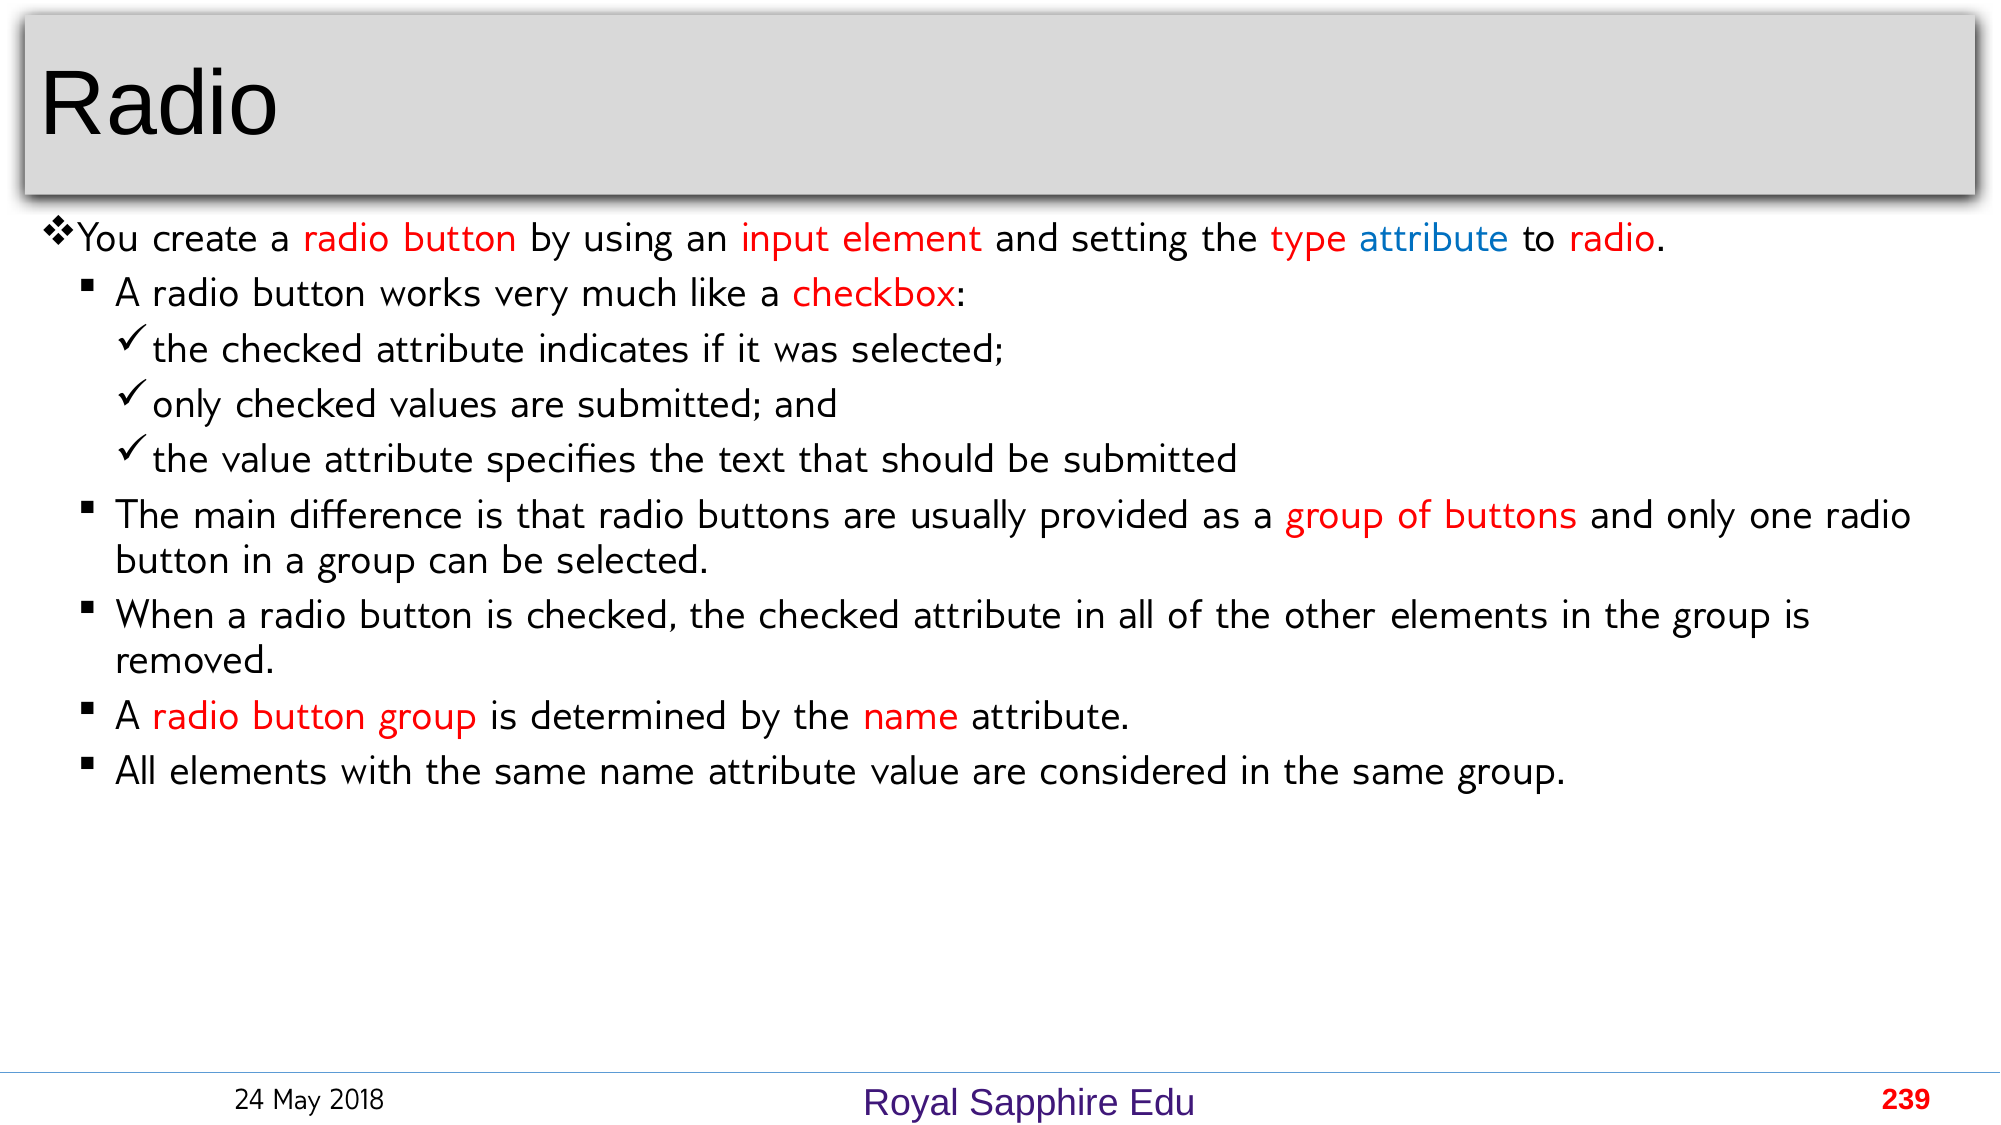

# Radio
You create a radio button by using an input element and setting the type attribute to radio.
A radio button works very much like a checkbox:
the checked attribute indicates if it was selected;
only checked values are submitted; and
the value attribute specifies the text that should be submitted
The main difference is that radio buttons are usually provided as a group of buttons and only one radio button in a group can be selected.
When a radio button is checked, the checked attribute in all of the other elements in the group is removed.
A radio button group is determined by the name attribute.
All elements with the same name attribute value are considered in the same group.
24 May 2018
239